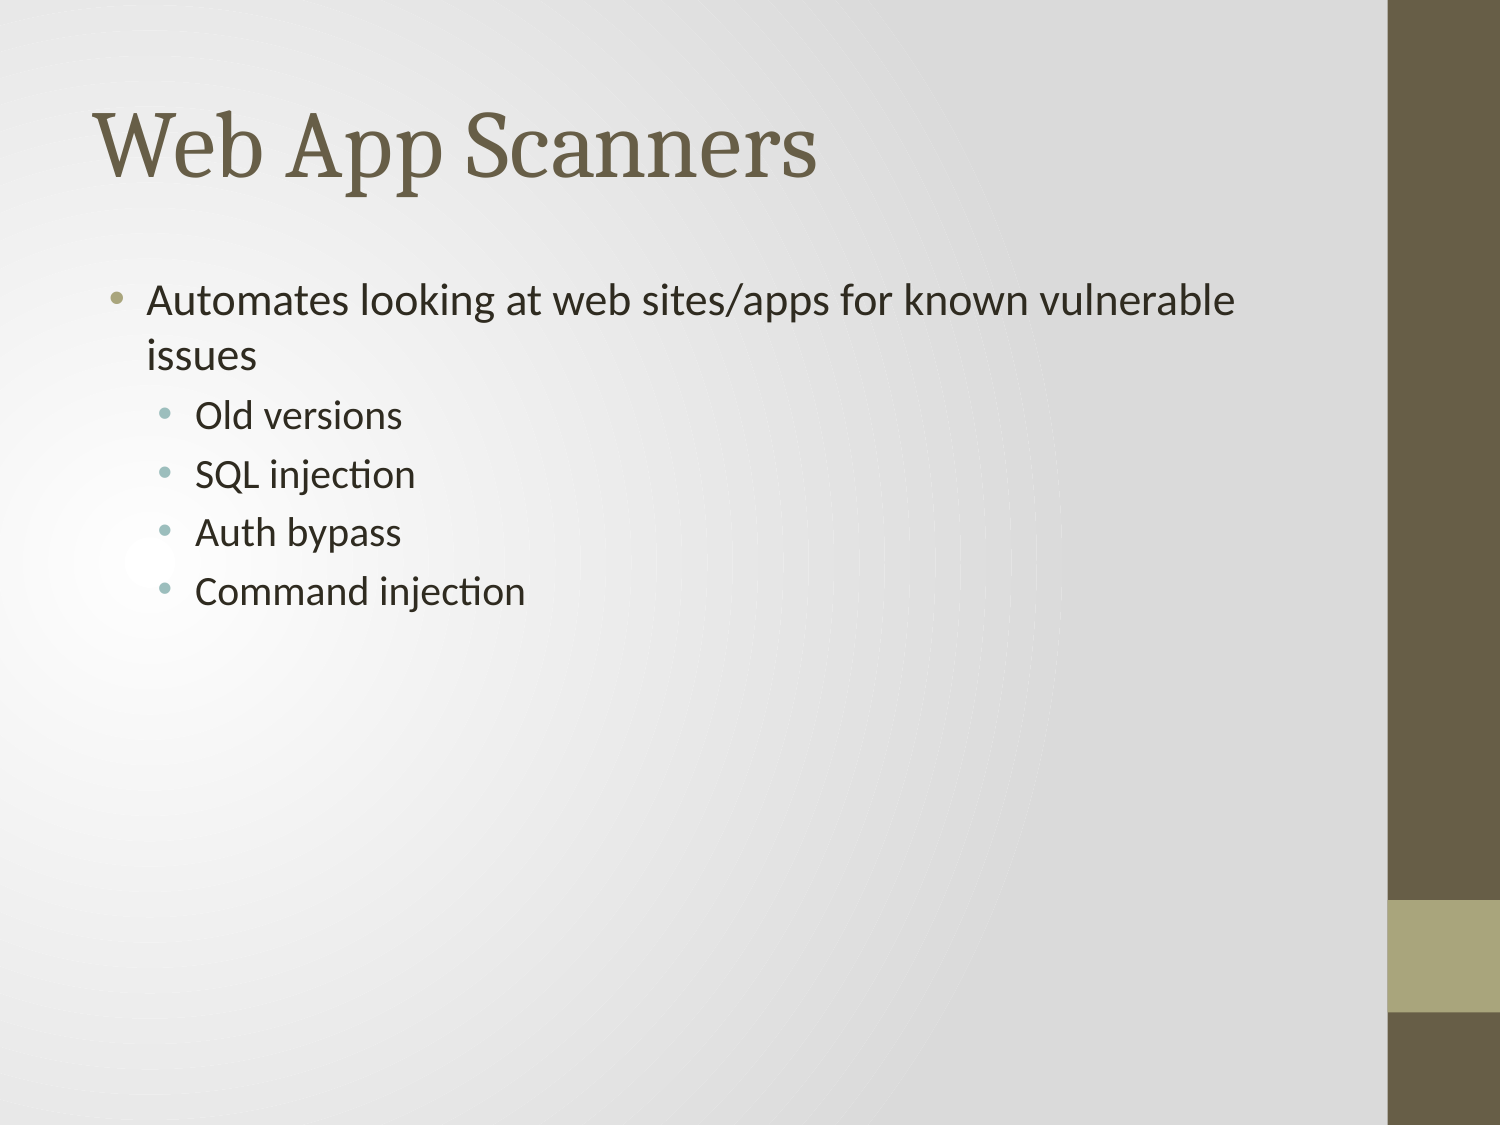

# Web App Scanners
Automates looking at web sites/apps for known vulnerable issues
Old versions
SQL injection
Auth bypass
Command injection